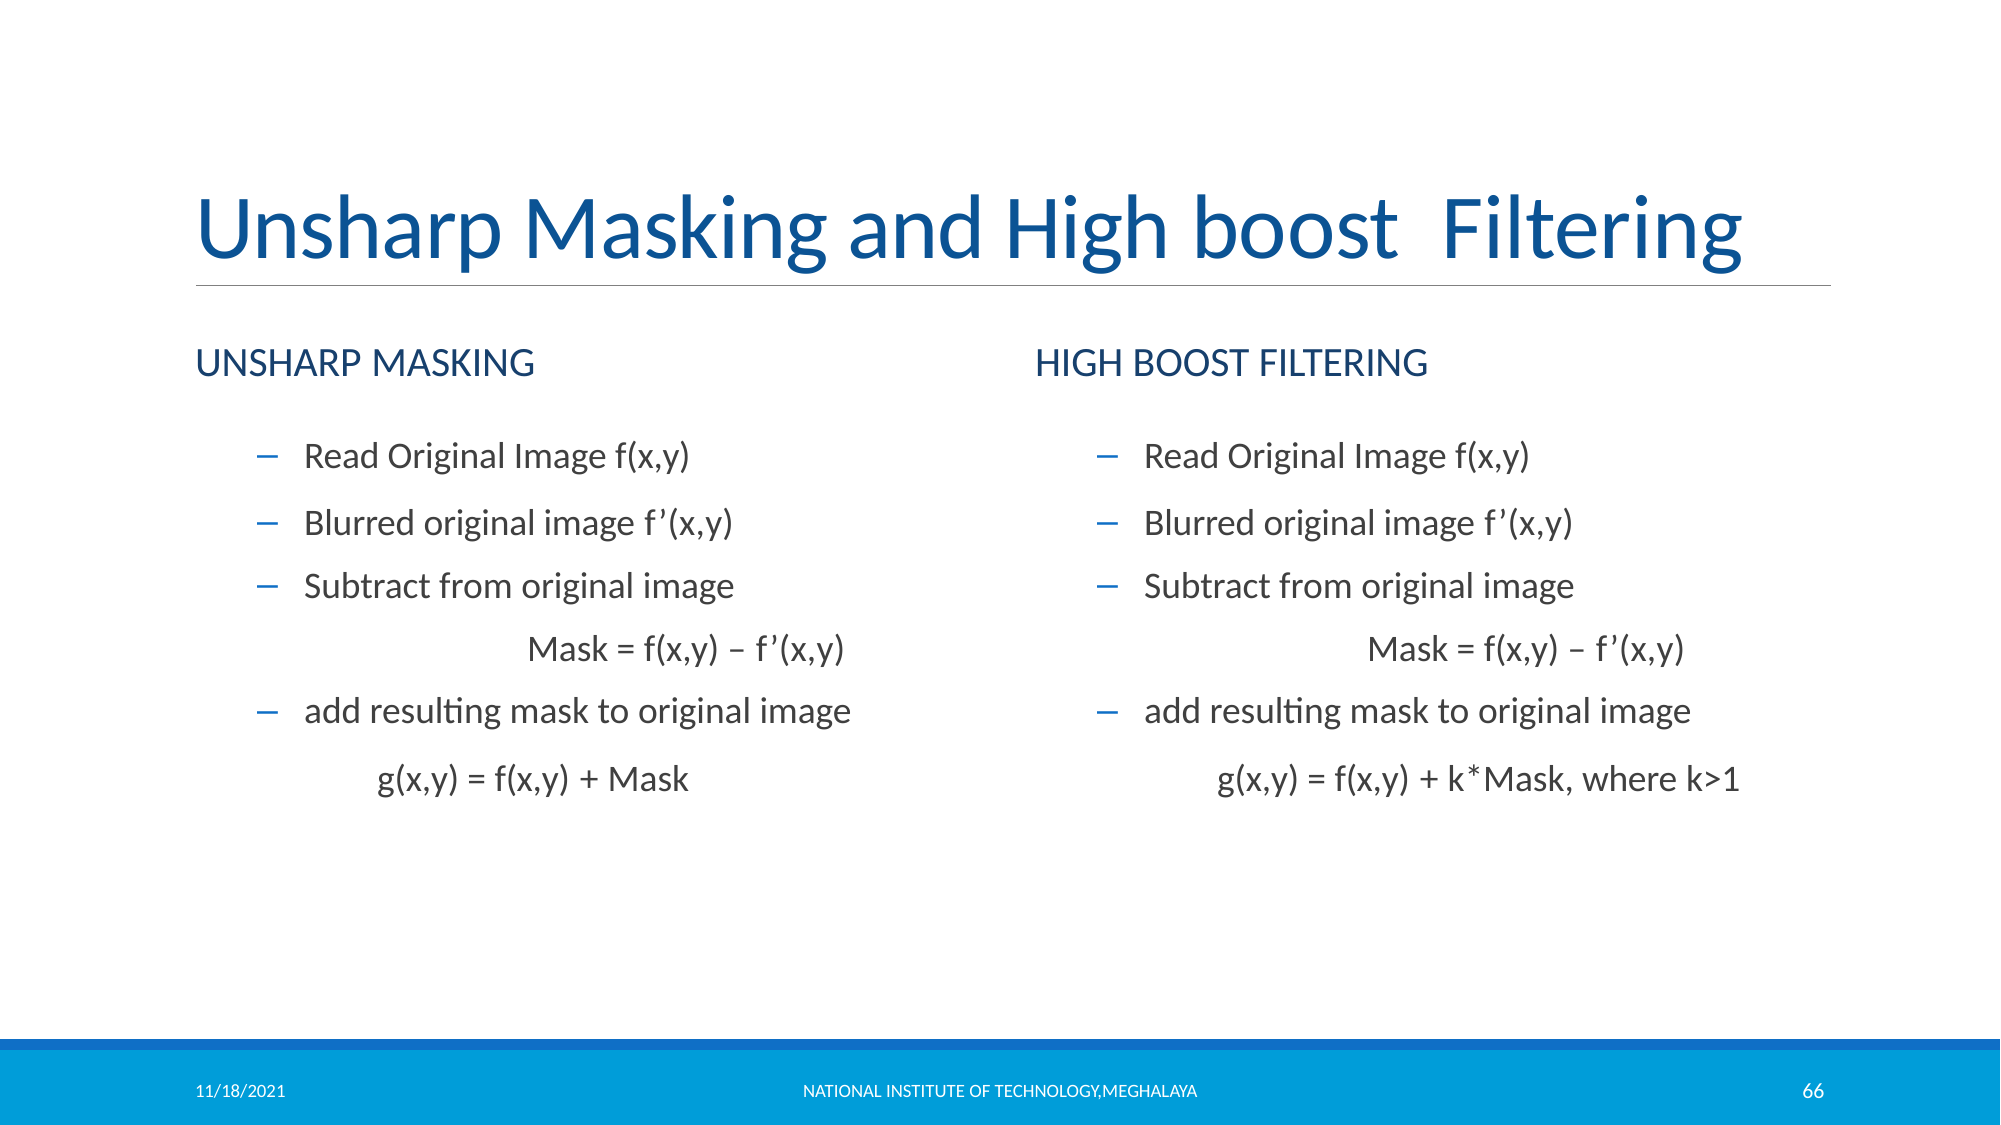

# Unsharp Masking and High boost  Filtering
Unsharp Masking
High Boost Filtering
Read Original Image f(x,y)
Blurred original image f’(x,y)
Subtract from original image
		Mask = f(x,y) – f’(x,y)
add resulting mask to original image
	g(x,y) = f(x,y) + Mask

Read Original Image f(x,y)
Blurred original image f’(x,y)
Subtract from original image
		Mask = f(x,y) – f’(x,y)
add resulting mask to original image
	g(x,y) = f(x,y) + k*Mask, where k>1

11/18/2021
National Institute of Technology,Meghalaya
66